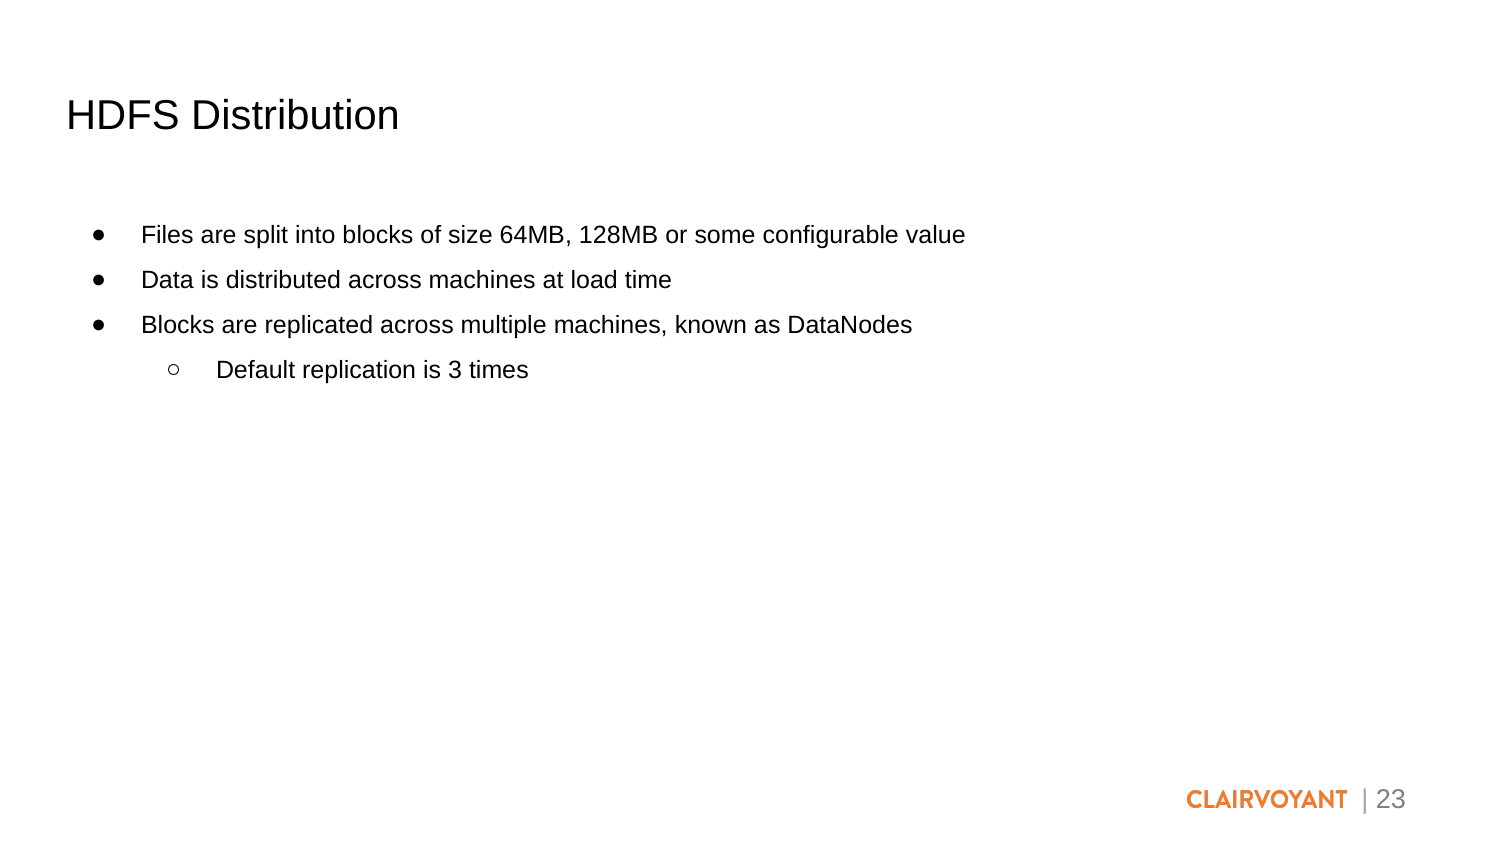

# HDFS Distribution

Files are split into blocks of size 64MB, 128MB or some configurable value
Data is distributed across machines at load time
Blocks are replicated across multiple machines, known as DataNodes
Default replication is 3 times